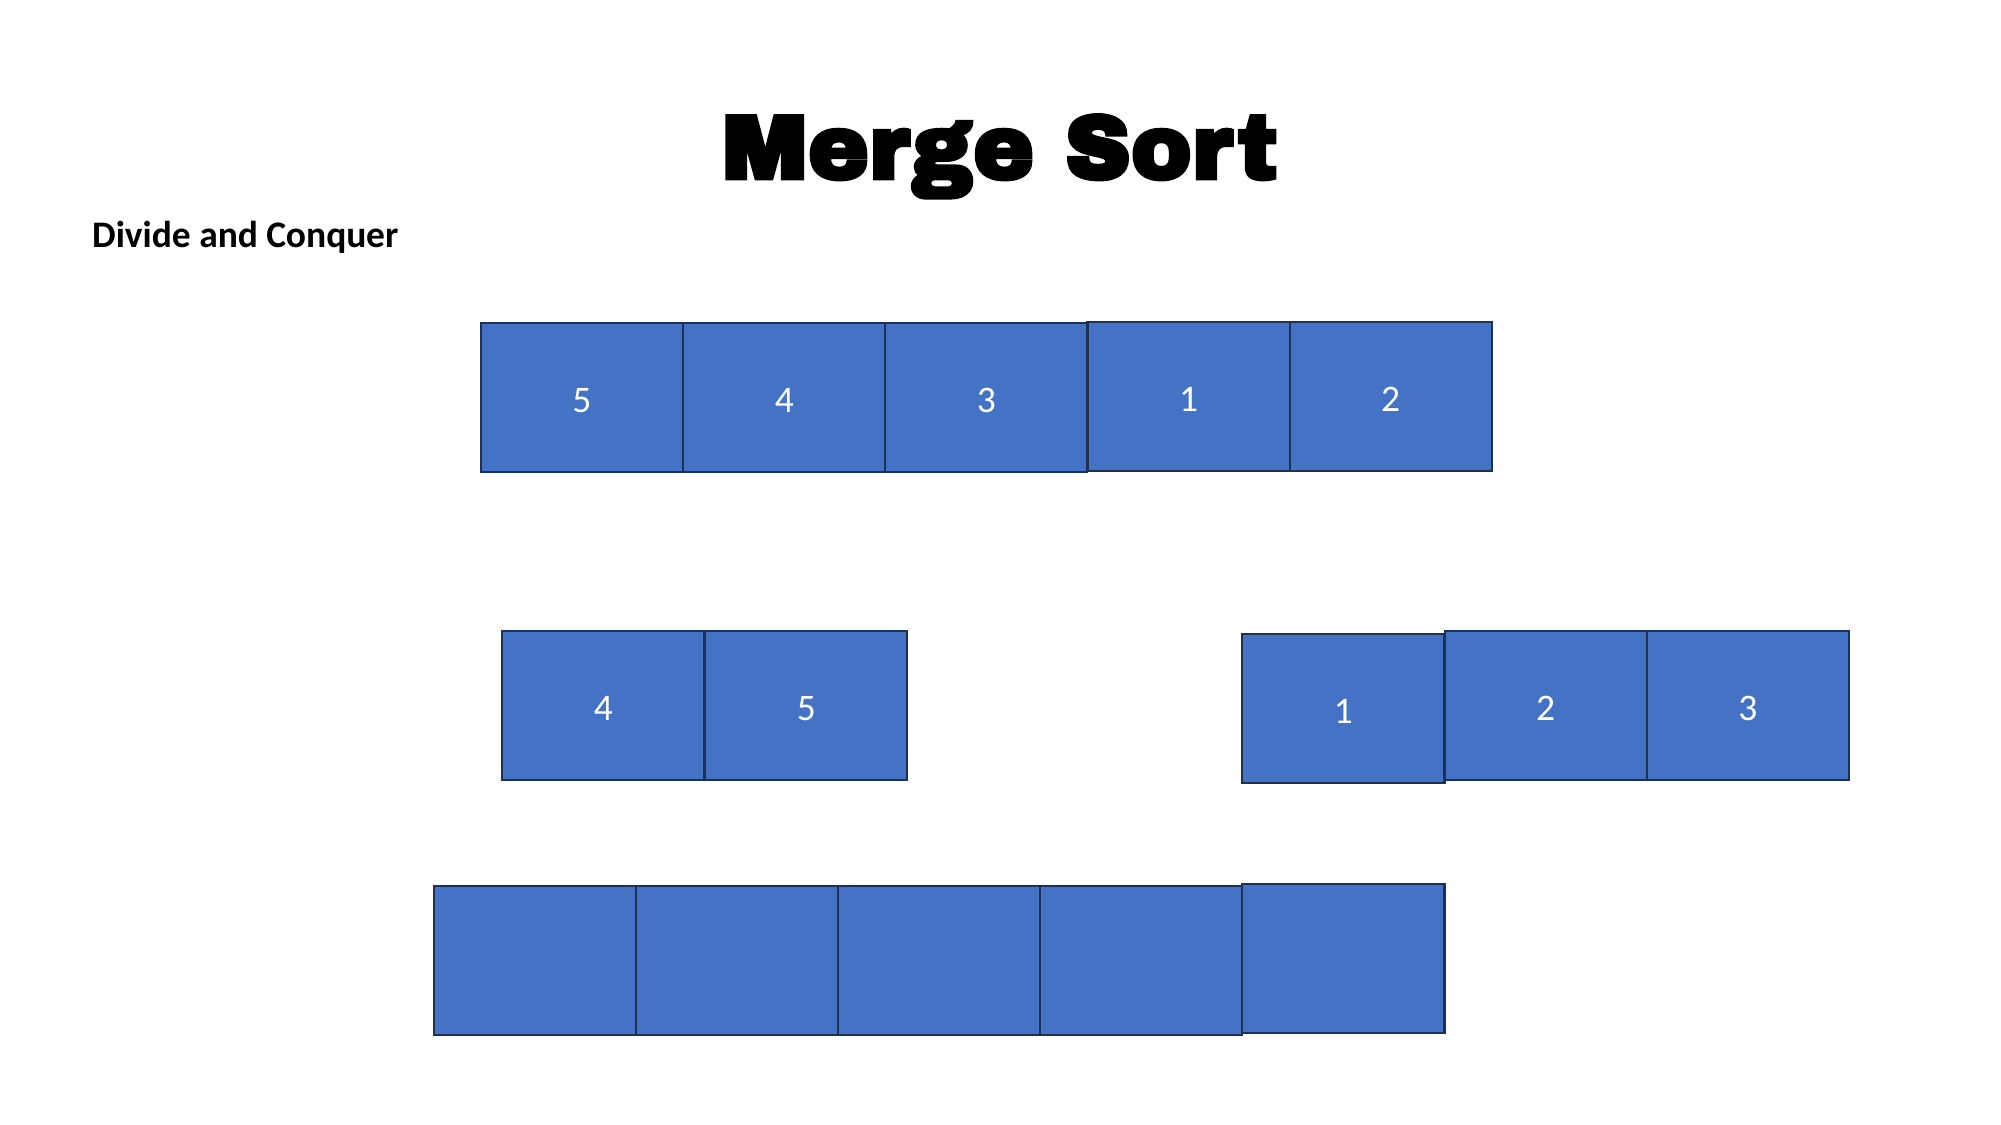

# Merge Sort
Divide and Conquer

1
2
5
4
3
4
5
2
3
1